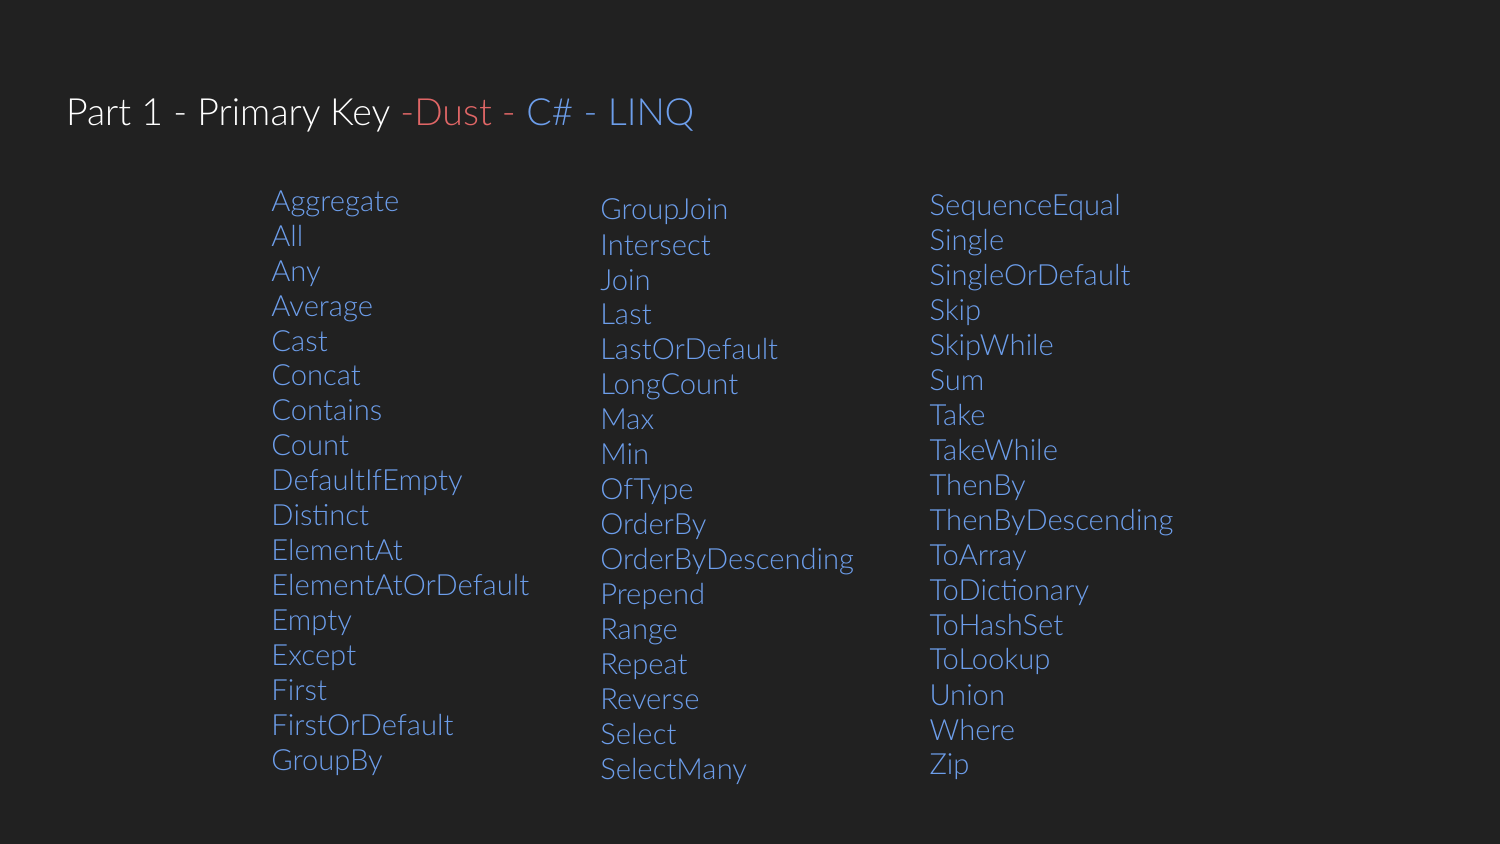

Part 1 - Primary Key -Dust - C# - LINQ
# Aggregate
All
Any
Average
Cast
Concat
Contains
Count
DefaultIfEmpty
Distinct
ElementAt
ElementAtOrDefault
Empty
Except
First
FirstOrDefault
GroupBy
SequenceEqual
Single
SingleOrDefault
Skip
SkipWhile
Sum
Take
TakeWhile
ThenBy
ThenByDescending
ToArray
ToDictionary
ToHashSet
ToLookup
Union
Where
Zip
GroupJoin
Intersect
Join
Last
LastOrDefault
LongCount
Max
Min
OfType
OrderBy
OrderByDescending
Prepend
Range
Repeat
Reverse
Select
SelectMany